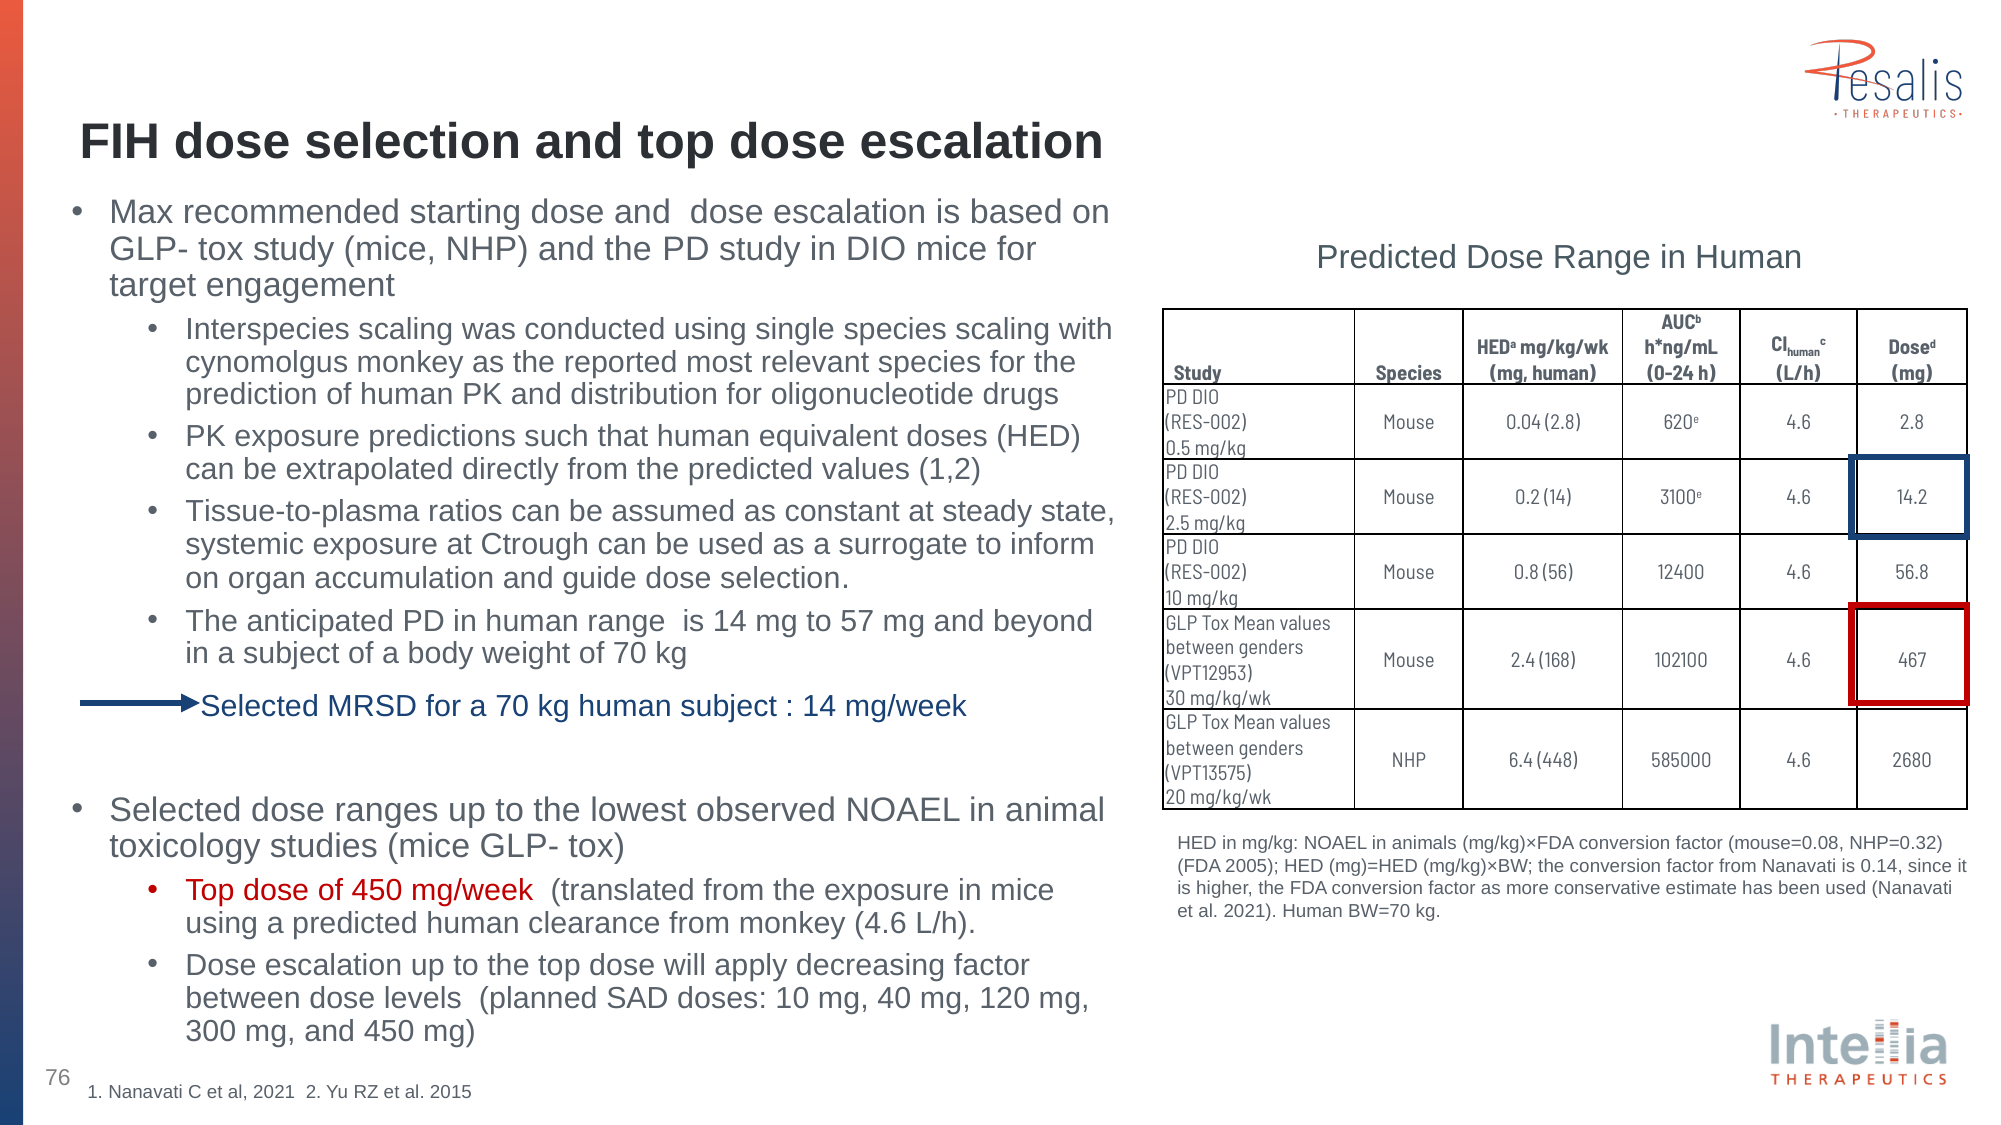

76
# FIH dose selection and top dose escalation
Max recommended starting dose and  dose escalation is based on GLP- tox study (mice, NHP) and the PD study in DIO mice for target engagement
Interspecies scaling was conducted using single species scaling with cynomolgus monkey as the reported most relevant species for the prediction of human PK and distribution for oligonucleotide drugs
PK exposure predictions such that human equivalent doses (HED) can be extrapolated directly from the predicted values (1,2)
Tissue-to-plasma ratios can be assumed as constant at steady state, systemic exposure at Ctrough can be used as a surrogate to inform on organ accumulation and guide dose selection.
The anticipated PD in human range  is 14 mg to 57 mg and beyond in a subject of a body weight of 70 kg
	Selected MRSD for a 70 kg human subject : 14 mg/week

Selected dose ranges up to the lowest observed NOAEL in animal toxicology studies (mice GLP- tox)
Top dose of 450 mg/week  (translated from the exposure in mice using a predicted human clearance from monkey (4.6 L/h).
Dose escalation up to the top dose will apply decreasing factor between dose levels  (planned SAD doses: 10 mg, 40 mg, 120 mg, 300 mg, and 450 mg)

Predicted Dose Range in Human
| Study | Species | HEDa mg/kg/wk (mg, human) | AUCb h\*ng/mL (0-24 h) | Clhumanc (L/h) | Dosed (mg) |
| --- | --- | --- | --- | --- | --- |
| PD DIO (RES‑002) 0.5 mg/kg | Mouse | 0.04 (2.8) | 620e | 4.6 | 2.8 |
| PD DIO (RES‑002) 2.5 mg/kg | Mouse | 0.2 (14) | 3100e | 4.6 | 14.2 |
| PD DIO (RES‑002) 10 mg/kg | Mouse | 0.8 (56) | 12400 | 4.6 | 56.8 |
| GLP Tox Mean values between genders (VPT12953) 30 mg/kg/wk | Mouse | 2.4 (168) | 102100 | 4.6 | 467 |
| GLP Tox Mean values between genders (VPT13575) 20 mg/kg/wk | NHP | 6.4 (448) | 585000 | 4.6 | 2680 |

HED in mg/kg: NOAEL in animals (mg/kg)×FDA conversion factor (mouse=0.08, NHP=0.32) (FDA 2005); HED (mg)=HED (mg/kg)×BW; the conversion factor from Nanavati is 0.14, since it is higher, the FDA conversion factor as more conservative estimate has been used (Nanavati et al. 2021). Human BW=70 kg.
1. Nanavati C et al, 2021  2. Yu RZ et al. 2015